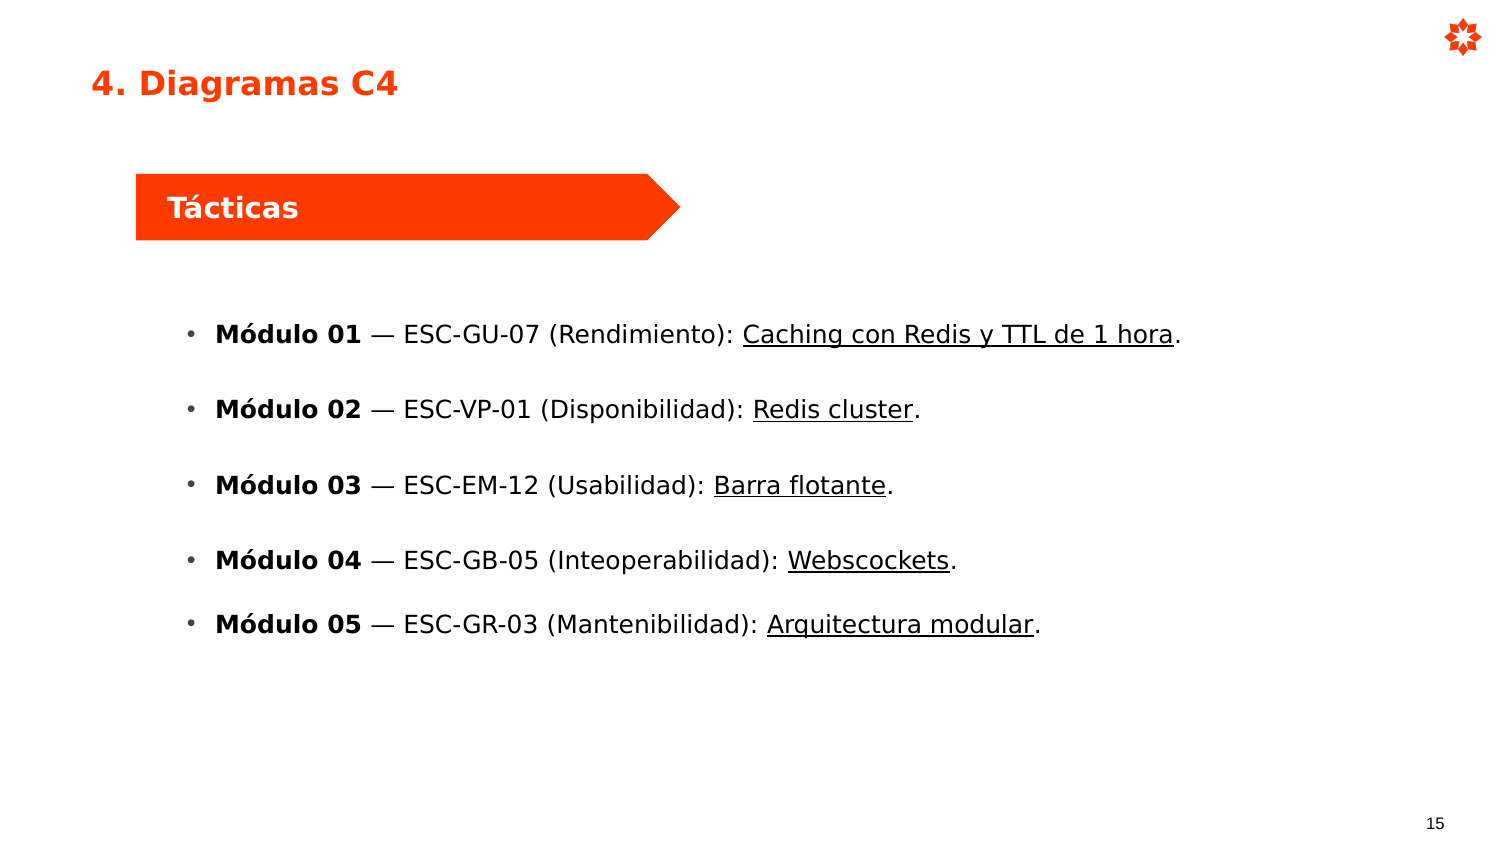

4. Diagramas C4

Tácticas
Módulo 01 — ESC-GU-07 (Rendimiento): Caching con Redis y TTL de 1 hora.
Módulo 02 — ESC-VP-01 (Disponibilidad): Redis cluster.
Módulo 03 — ESC-EM-12 (Usabilidad): Barra flotante.
Módulo 04 — ESC-GB-05 (Inteoperabilidad): Webscockets.
Módulo 05 — ESC-GR-03 (Mantenibilidad): Arquitectura modular.